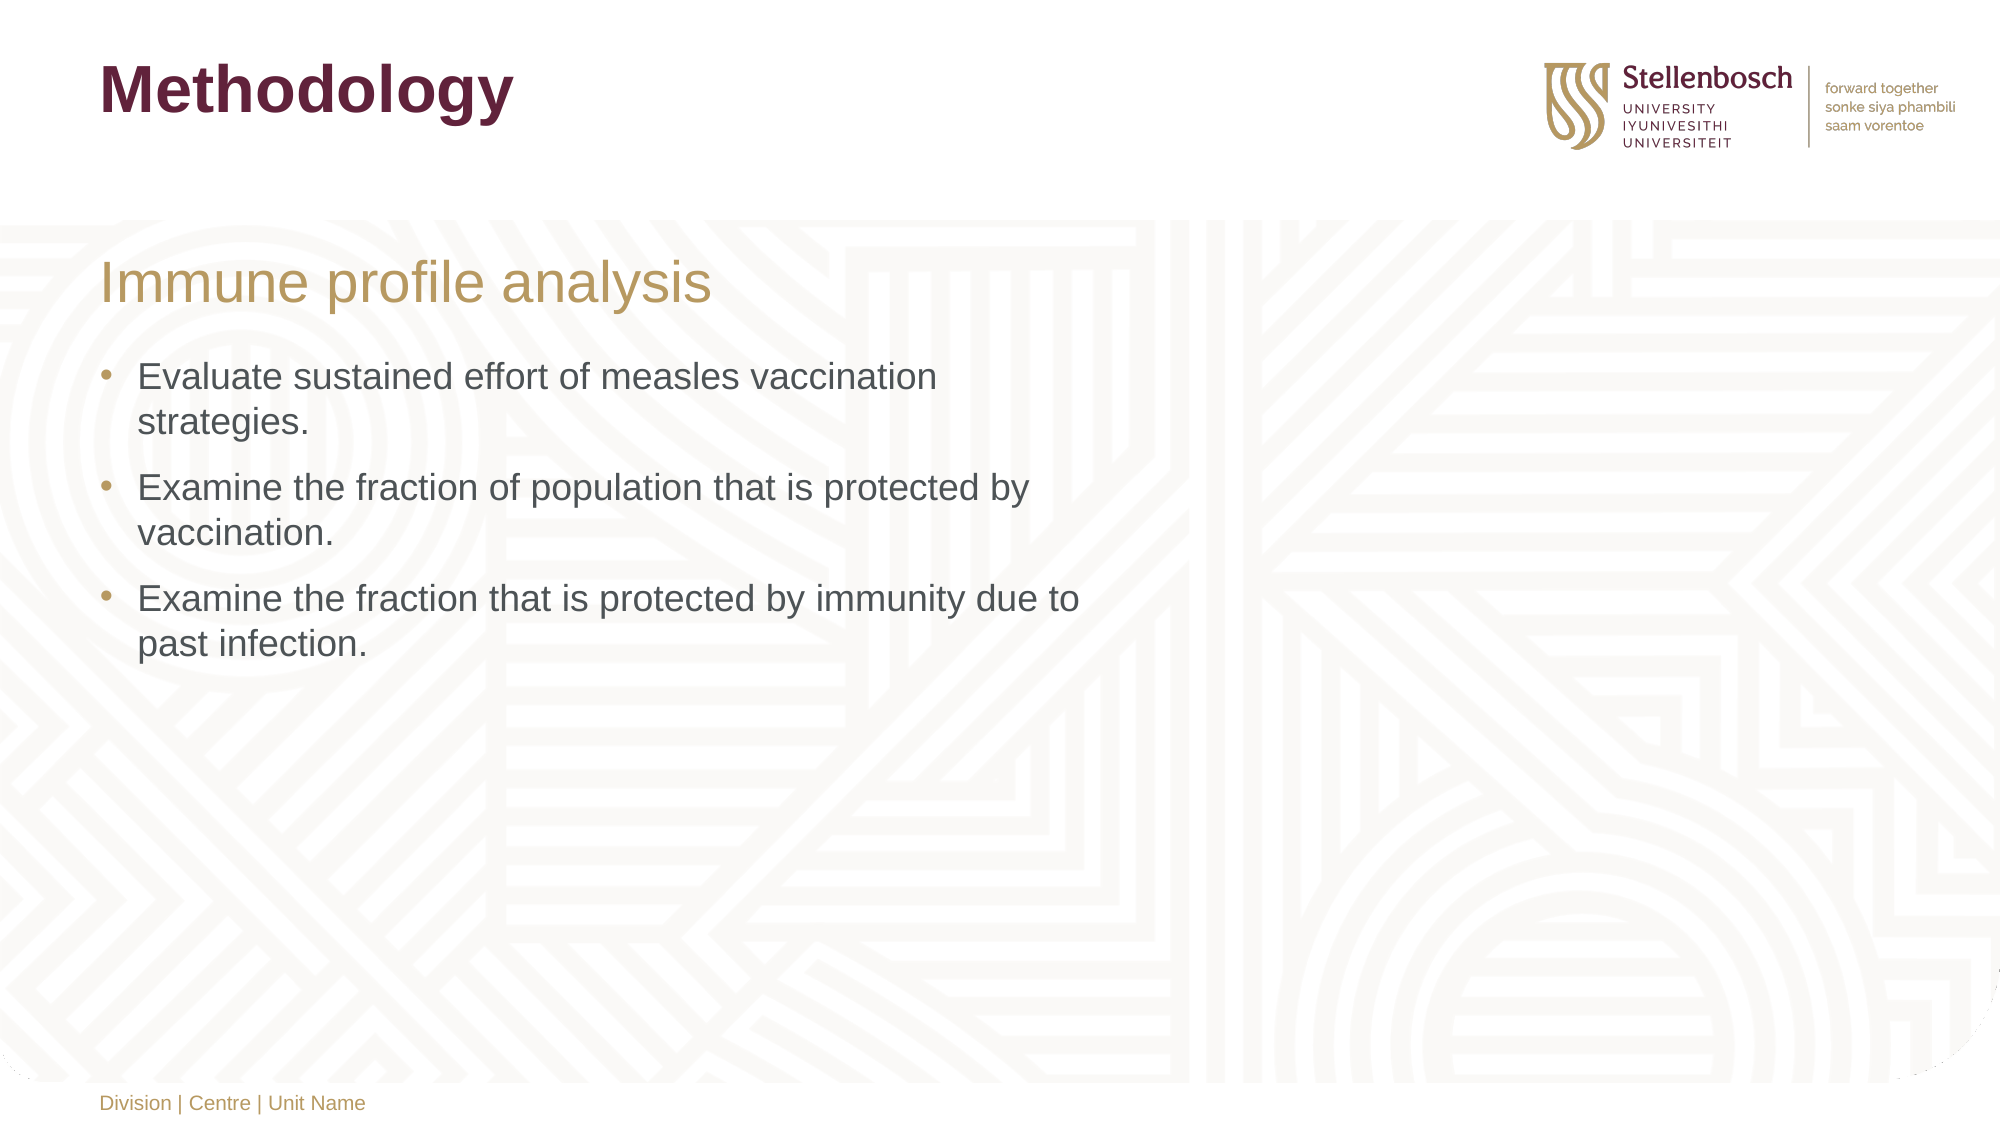

# Methodology
Immune profile analysis
Evaluate sustained effort of measles vaccination strategies.
Examine the fraction of population that is protected by vaccination.
Examine the fraction that is protected by immunity due to past infection.